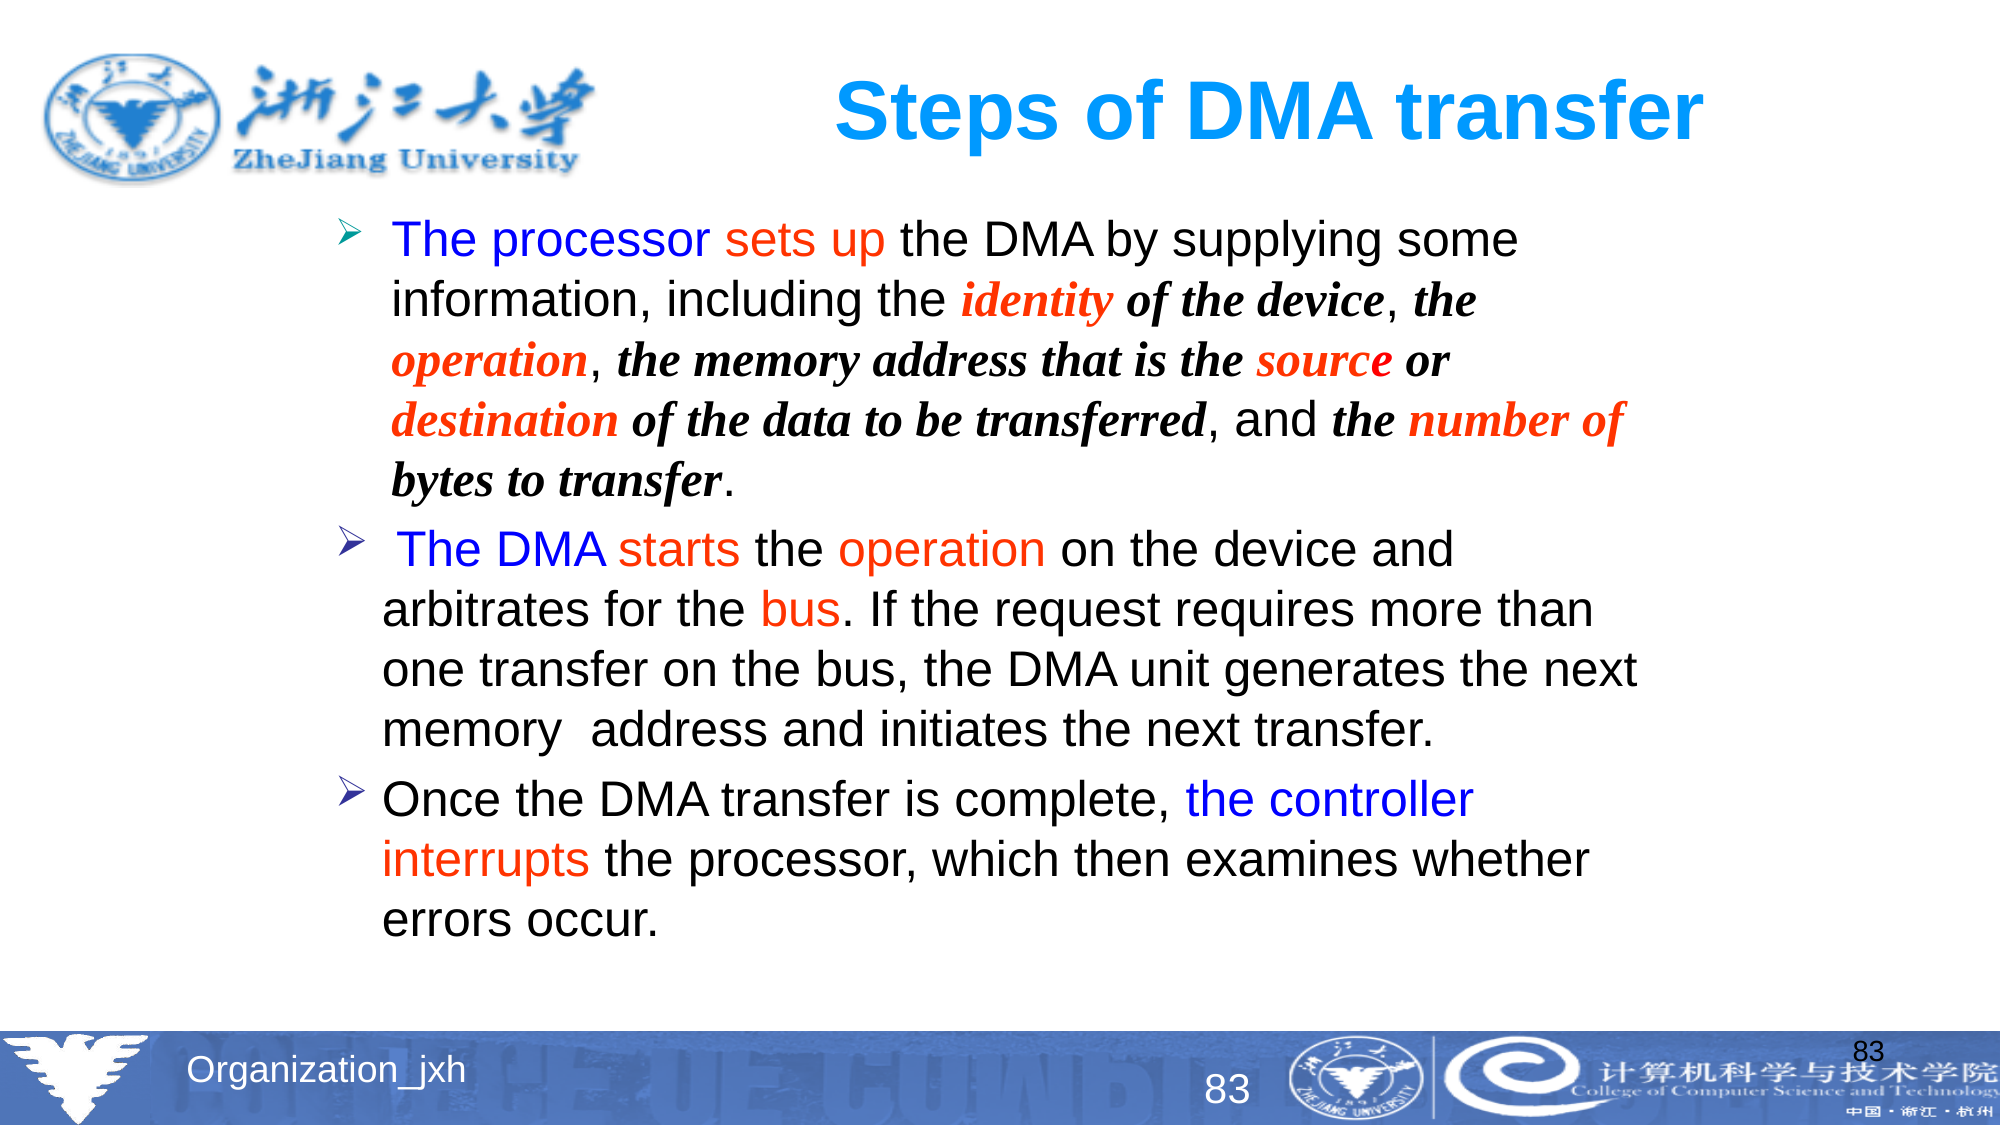

# Steps of DMA transfer
The processor sets up the DMA by supplying some  information, including the identity of the device, the  operation, the memory address that is the source or  destination of the data to be transferred, and the number of bytes to transfer.
 The DMA starts the operation on the device and arbitrates for the bus. If the request requires more than one transfer on the bus, the DMA unit generates the next memory  address and initiates the next transfer.
Once the DMA transfer is complete, the controller interrupts the processor, which then examines whether errors occur.
83